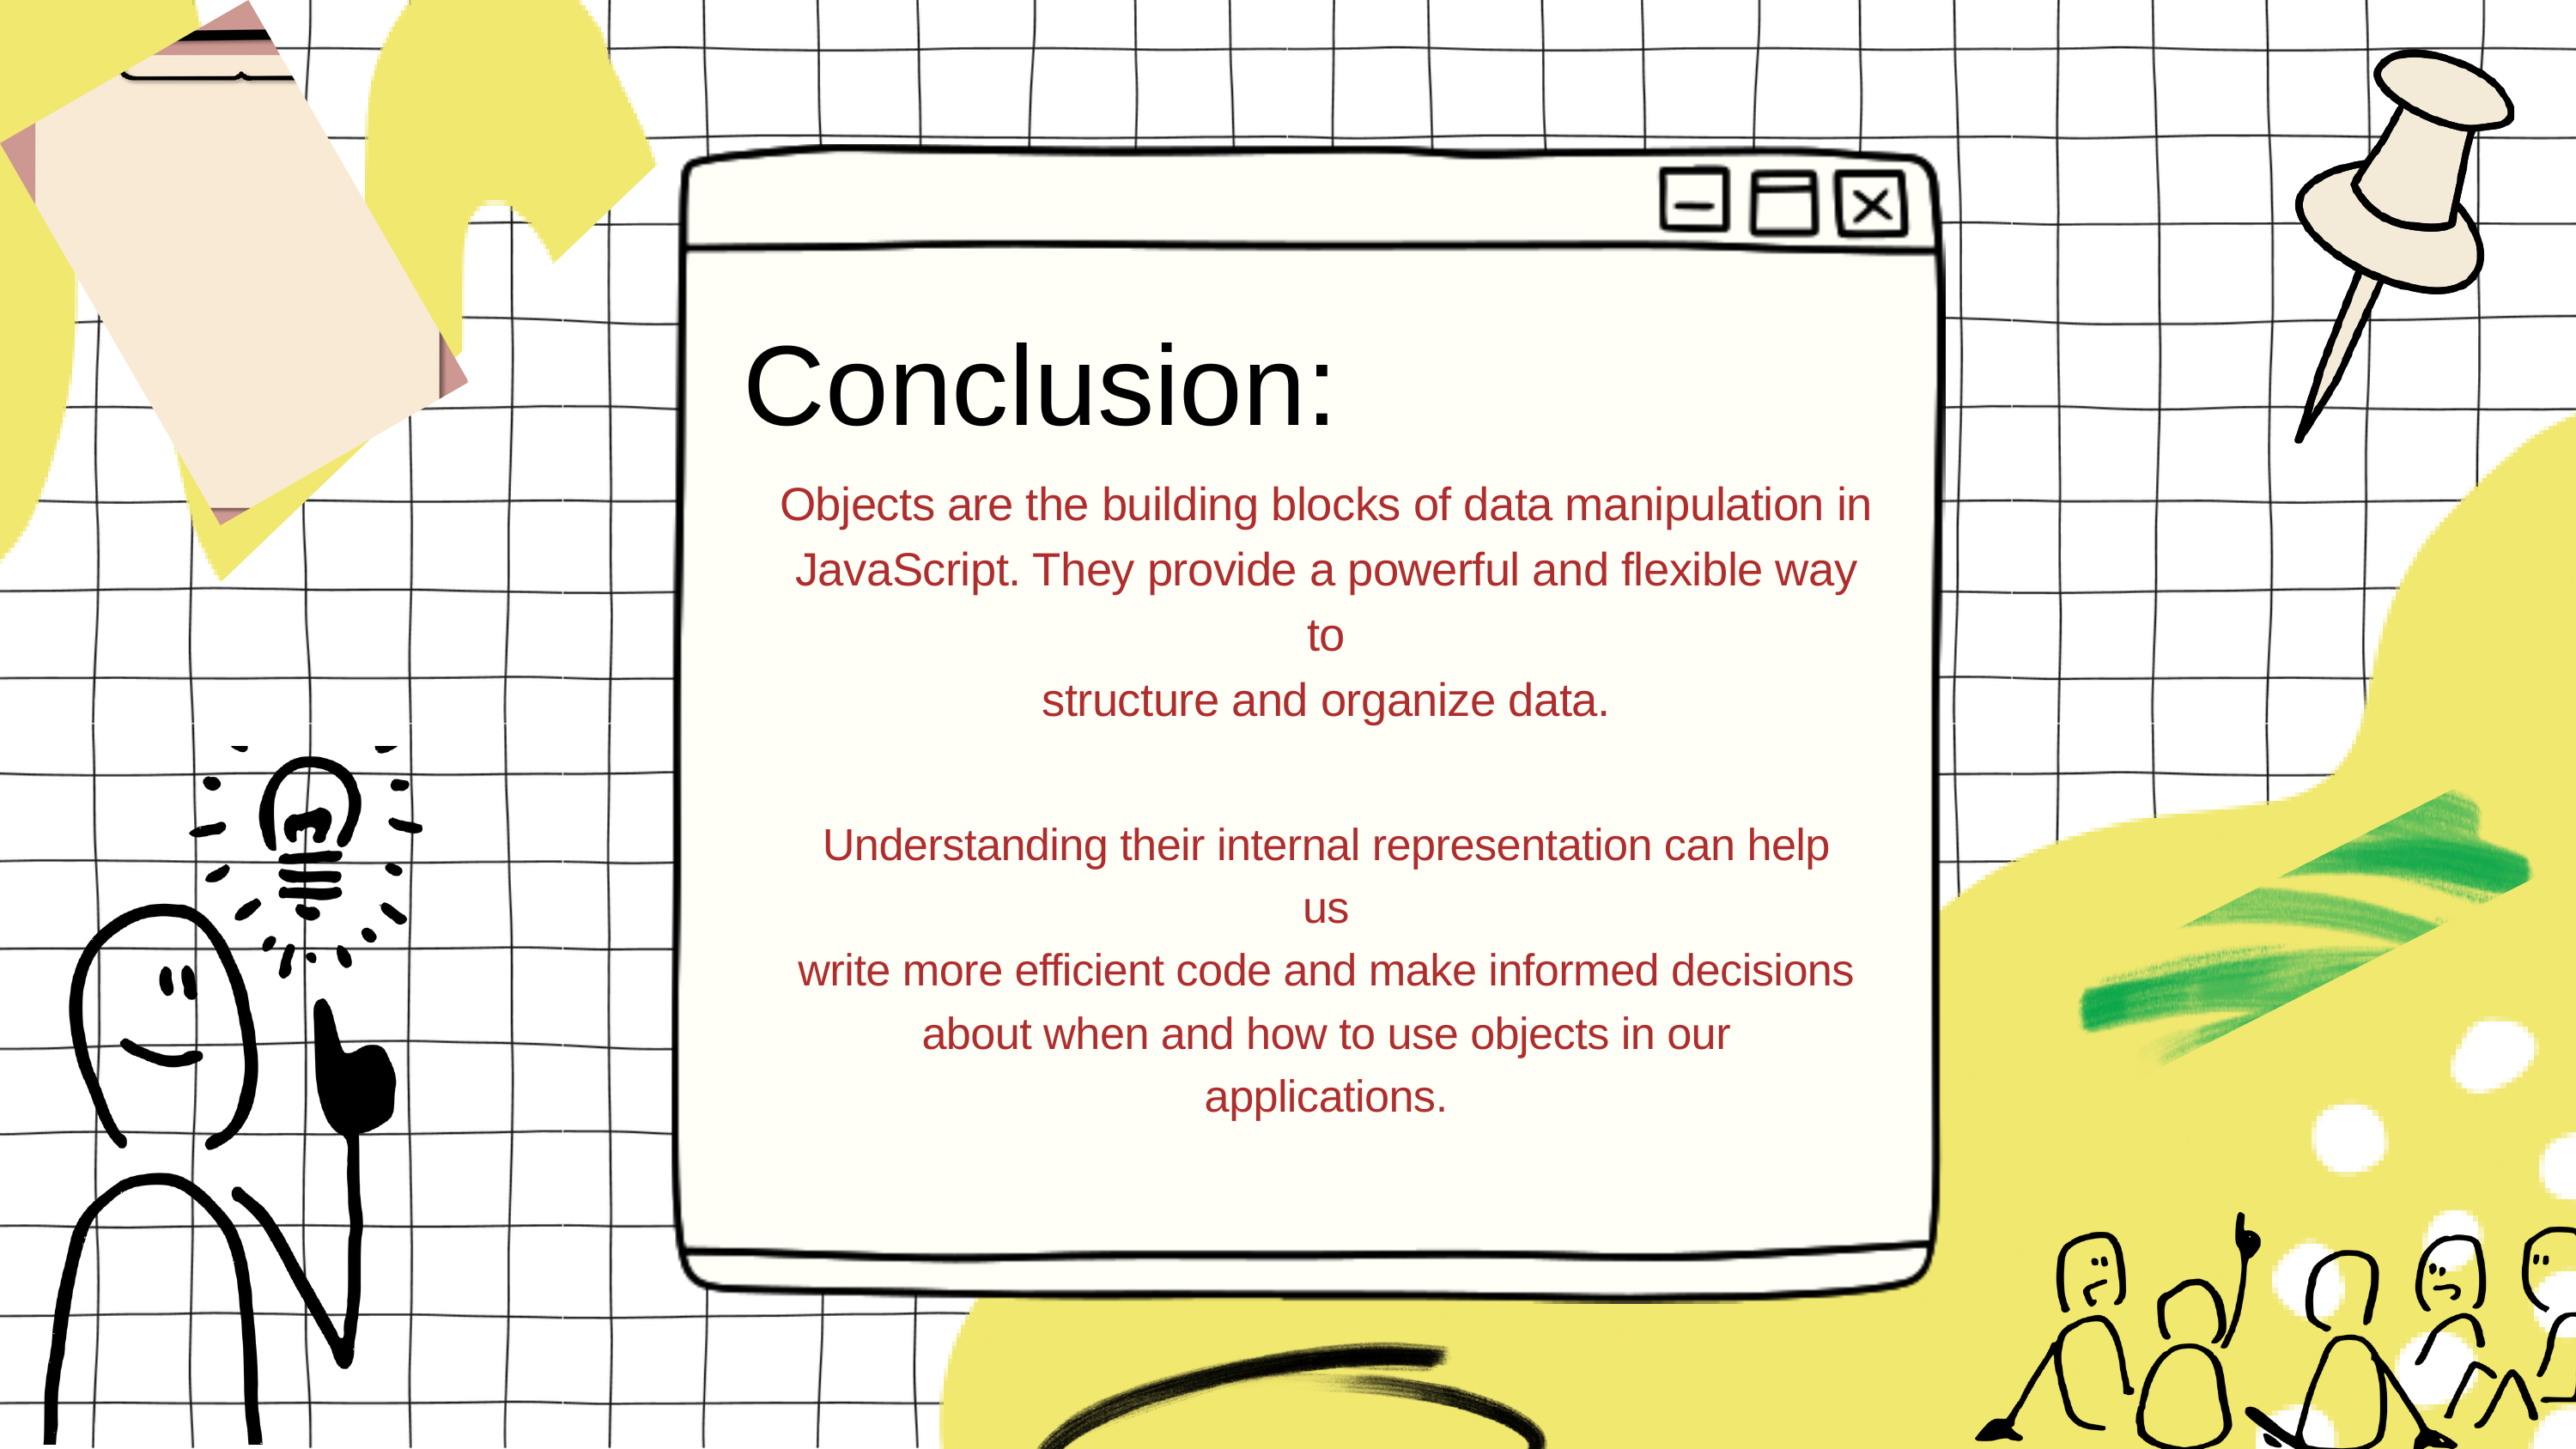

Conclusion:

Objects are the building blocks of data manipulation in
JavaScript. They provide a powerful and flexible way to
structure and organize data.

Understanding their internal representation can help us
write more efficient code and make informed decisions
about when and how to use objects in our applications.